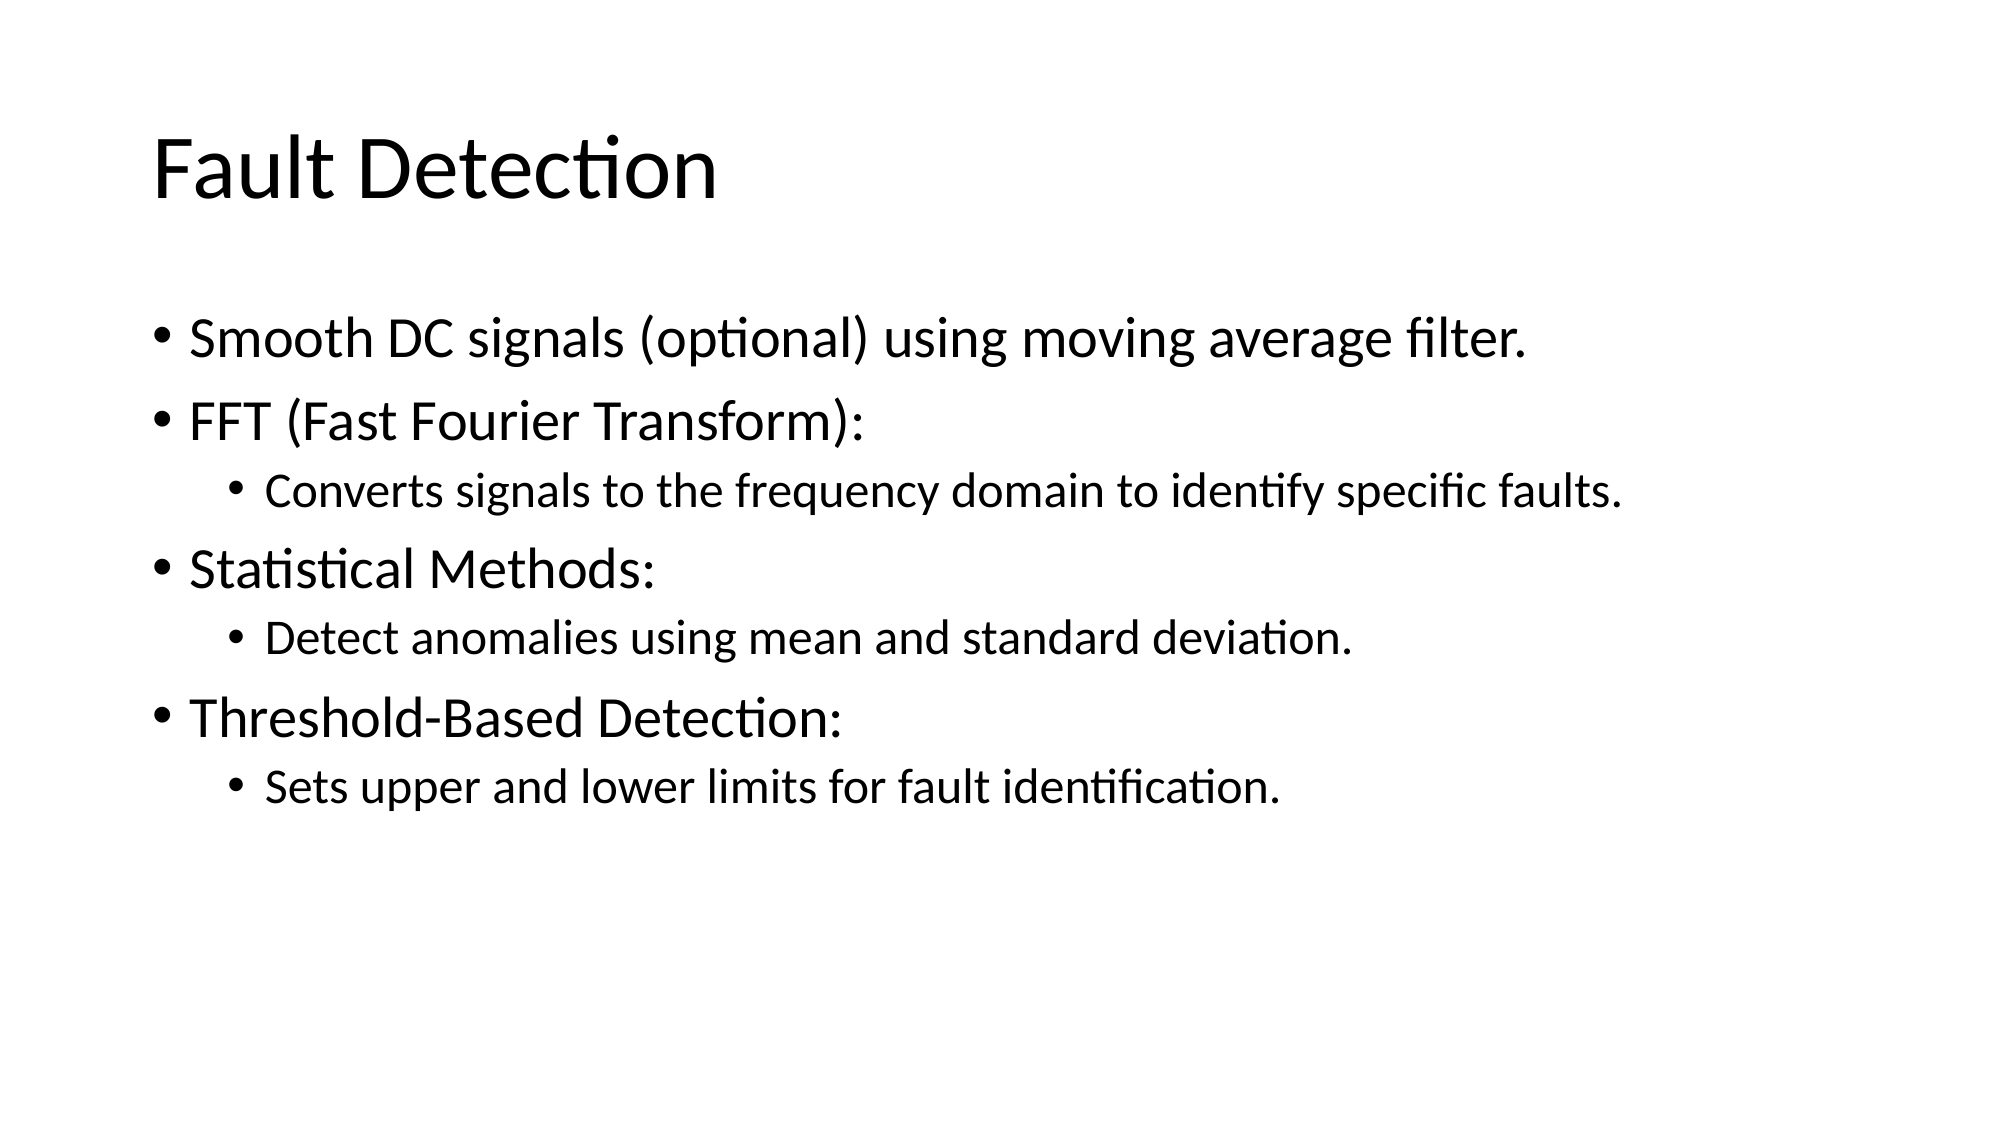

# Fault Detection
Smooth DC signals (optional) using moving average filter.
FFT (Fast Fourier Transform):
Converts signals to the frequency domain to identify specific faults.
Statistical Methods:
Detect anomalies using mean and standard deviation.
Threshold-Based Detection:
Sets upper and lower limits for fault identification.